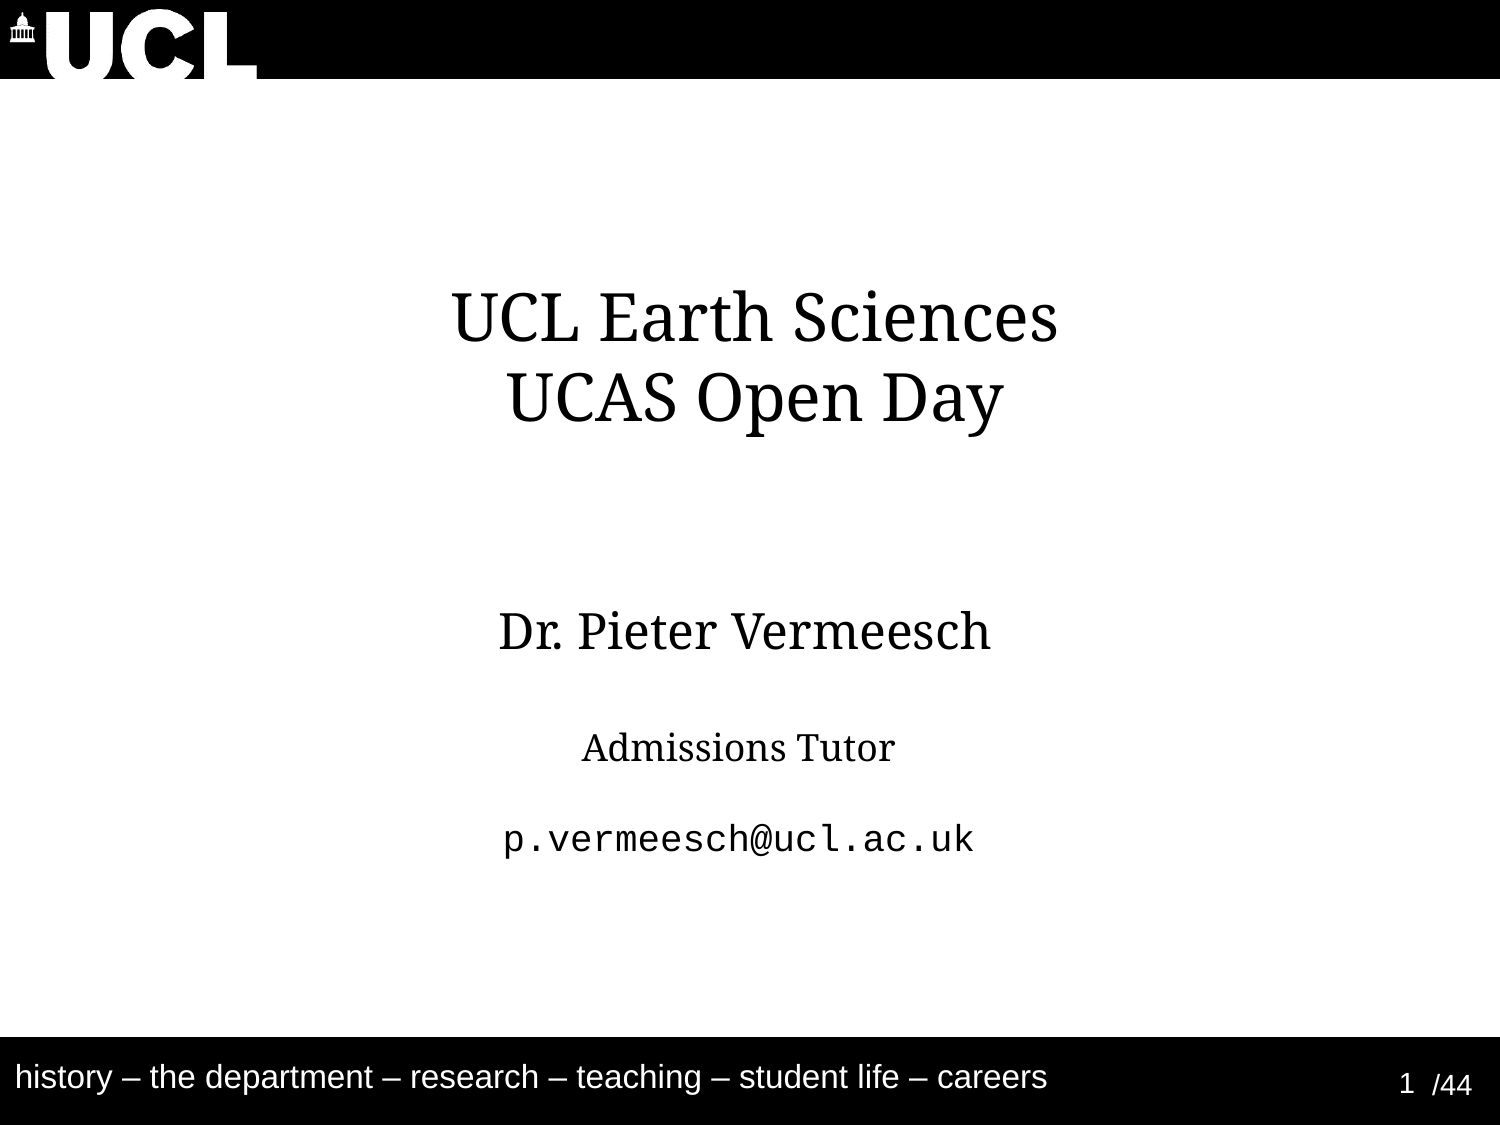

UCL Earth Sciences
UCAS Open Day
Dr. Pieter Vermeesch
Admissions Tutor

p.vermeesch@ucl.ac.uk

1